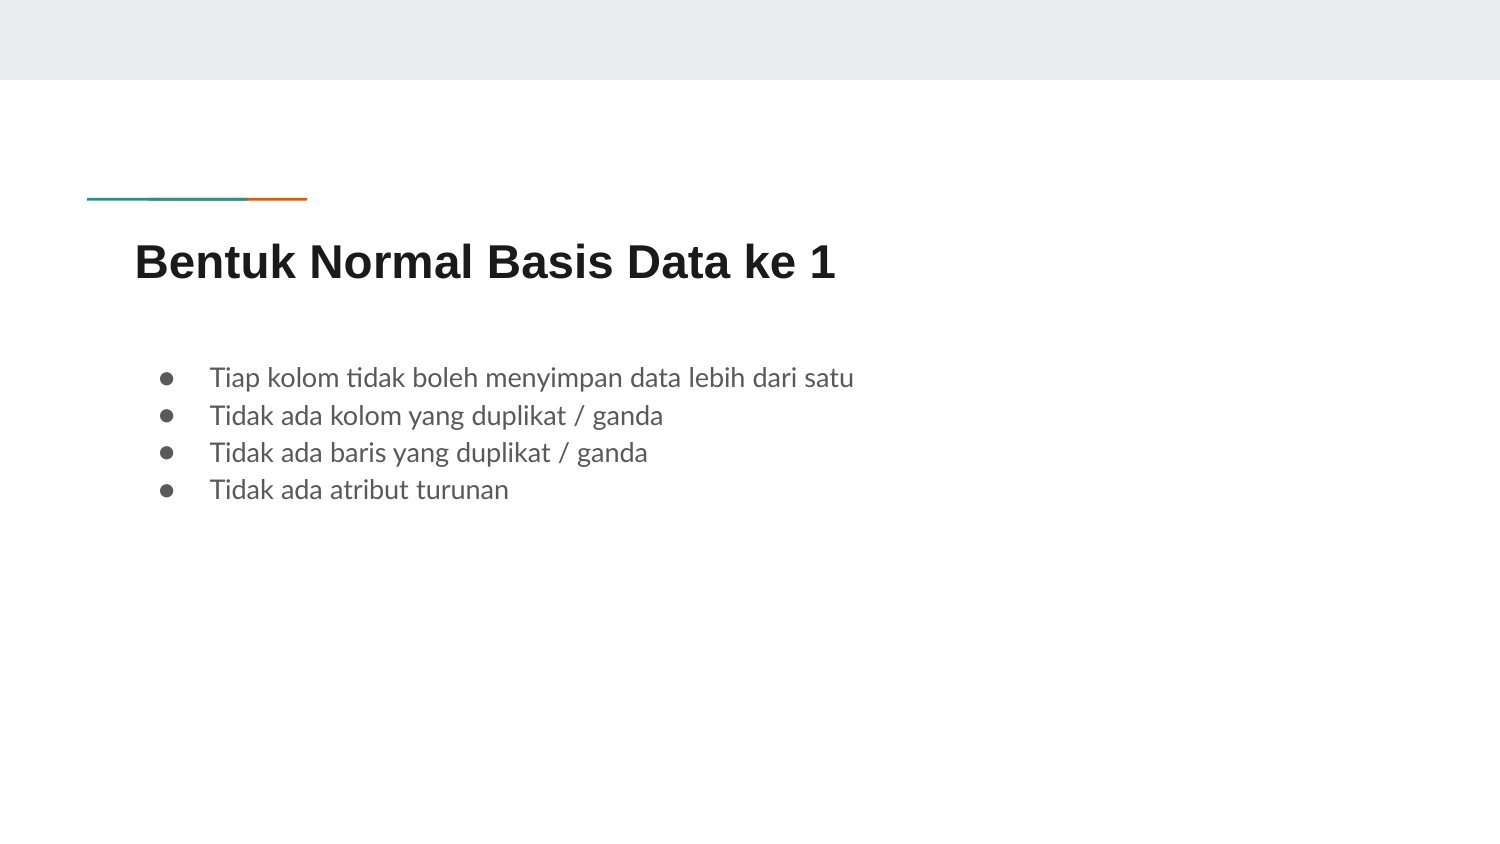

# Bentuk Normal Basis Data ke 1
Tiap kolom tidak boleh menyimpan data lebih dari satu
Tidak ada kolom yang duplikat / ganda
Tidak ada baris yang duplikat / ganda
Tidak ada atribut turunan